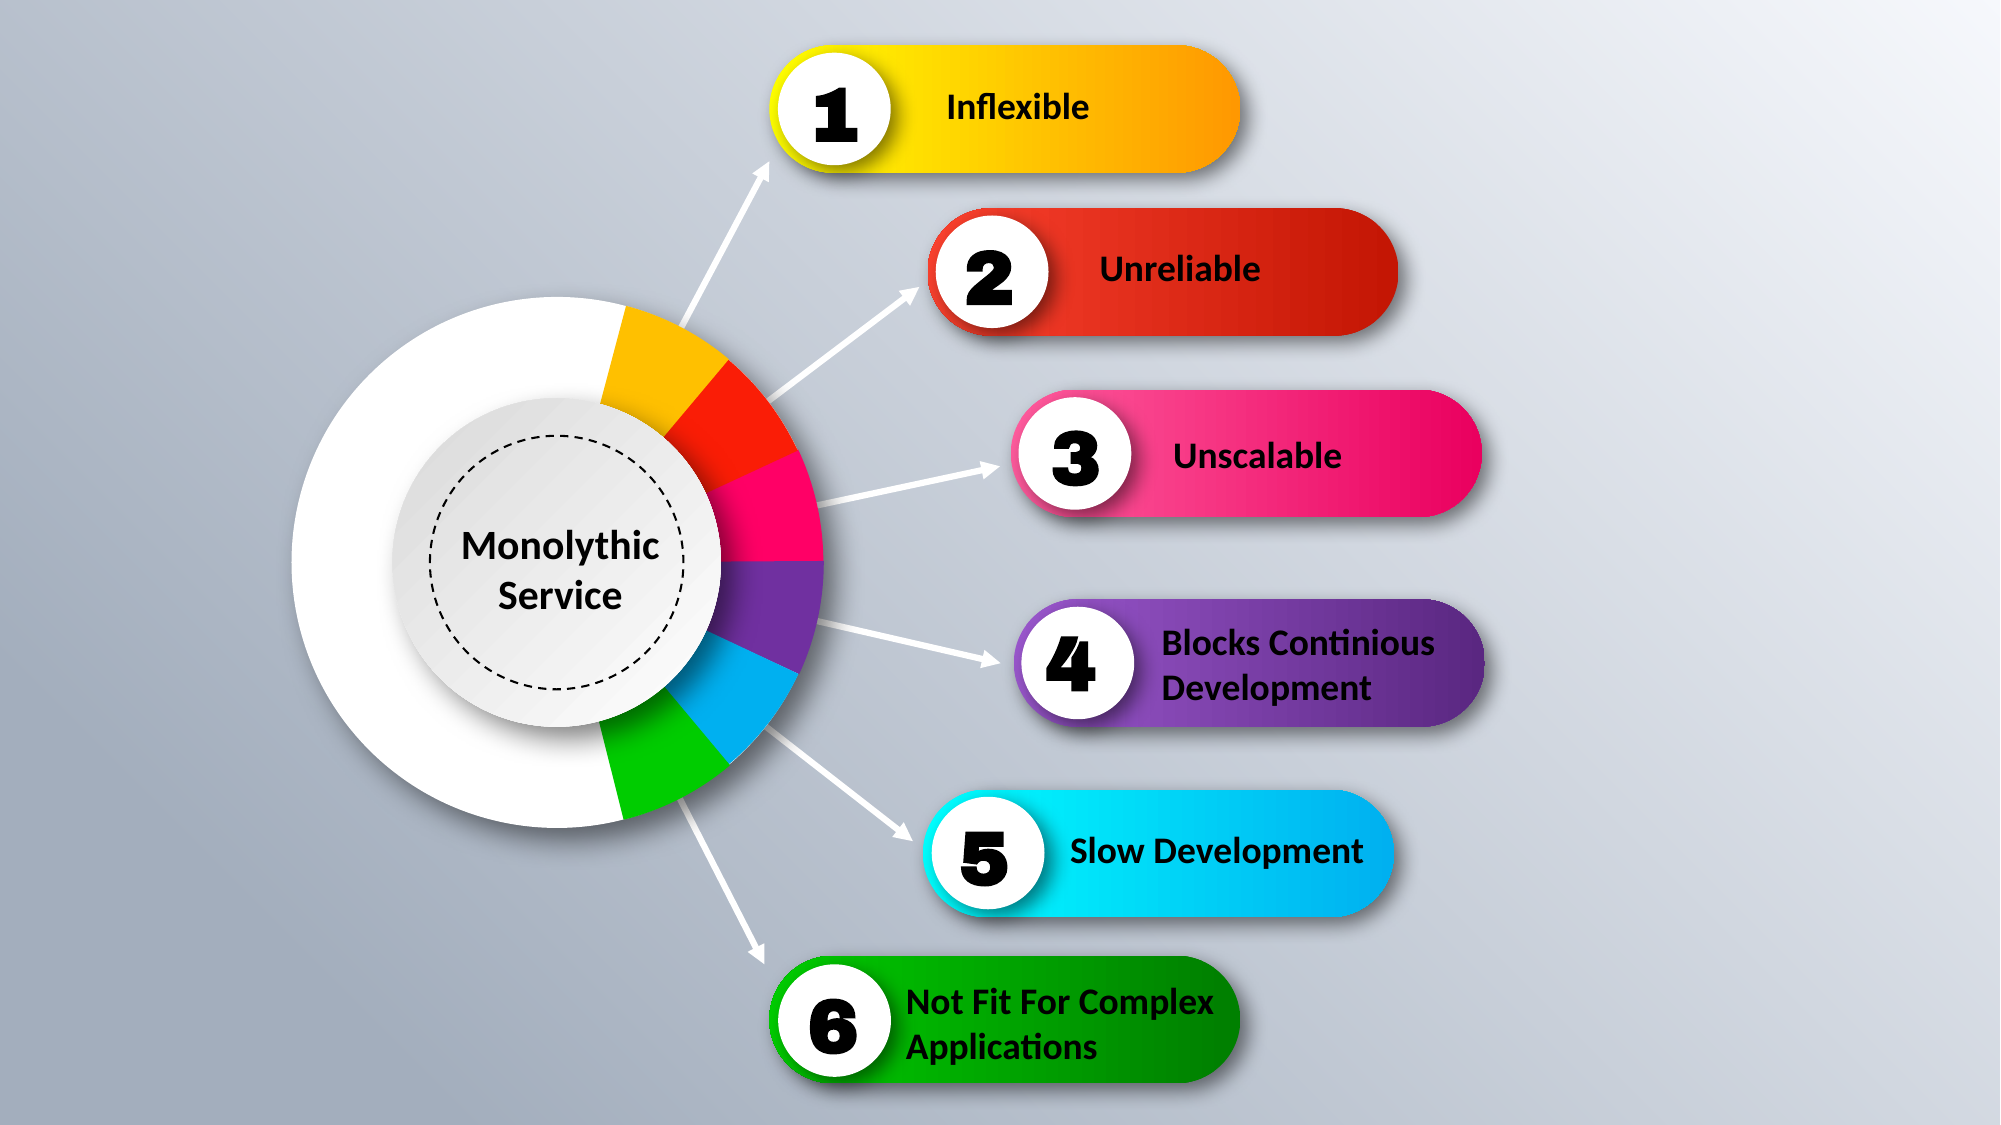

1
Inflexible

2
Unreliable

Monolythic
Service

3
Unscalable

4
Blocks Continious Development

5
Slow Development

Not Fit For Complex Applications
6